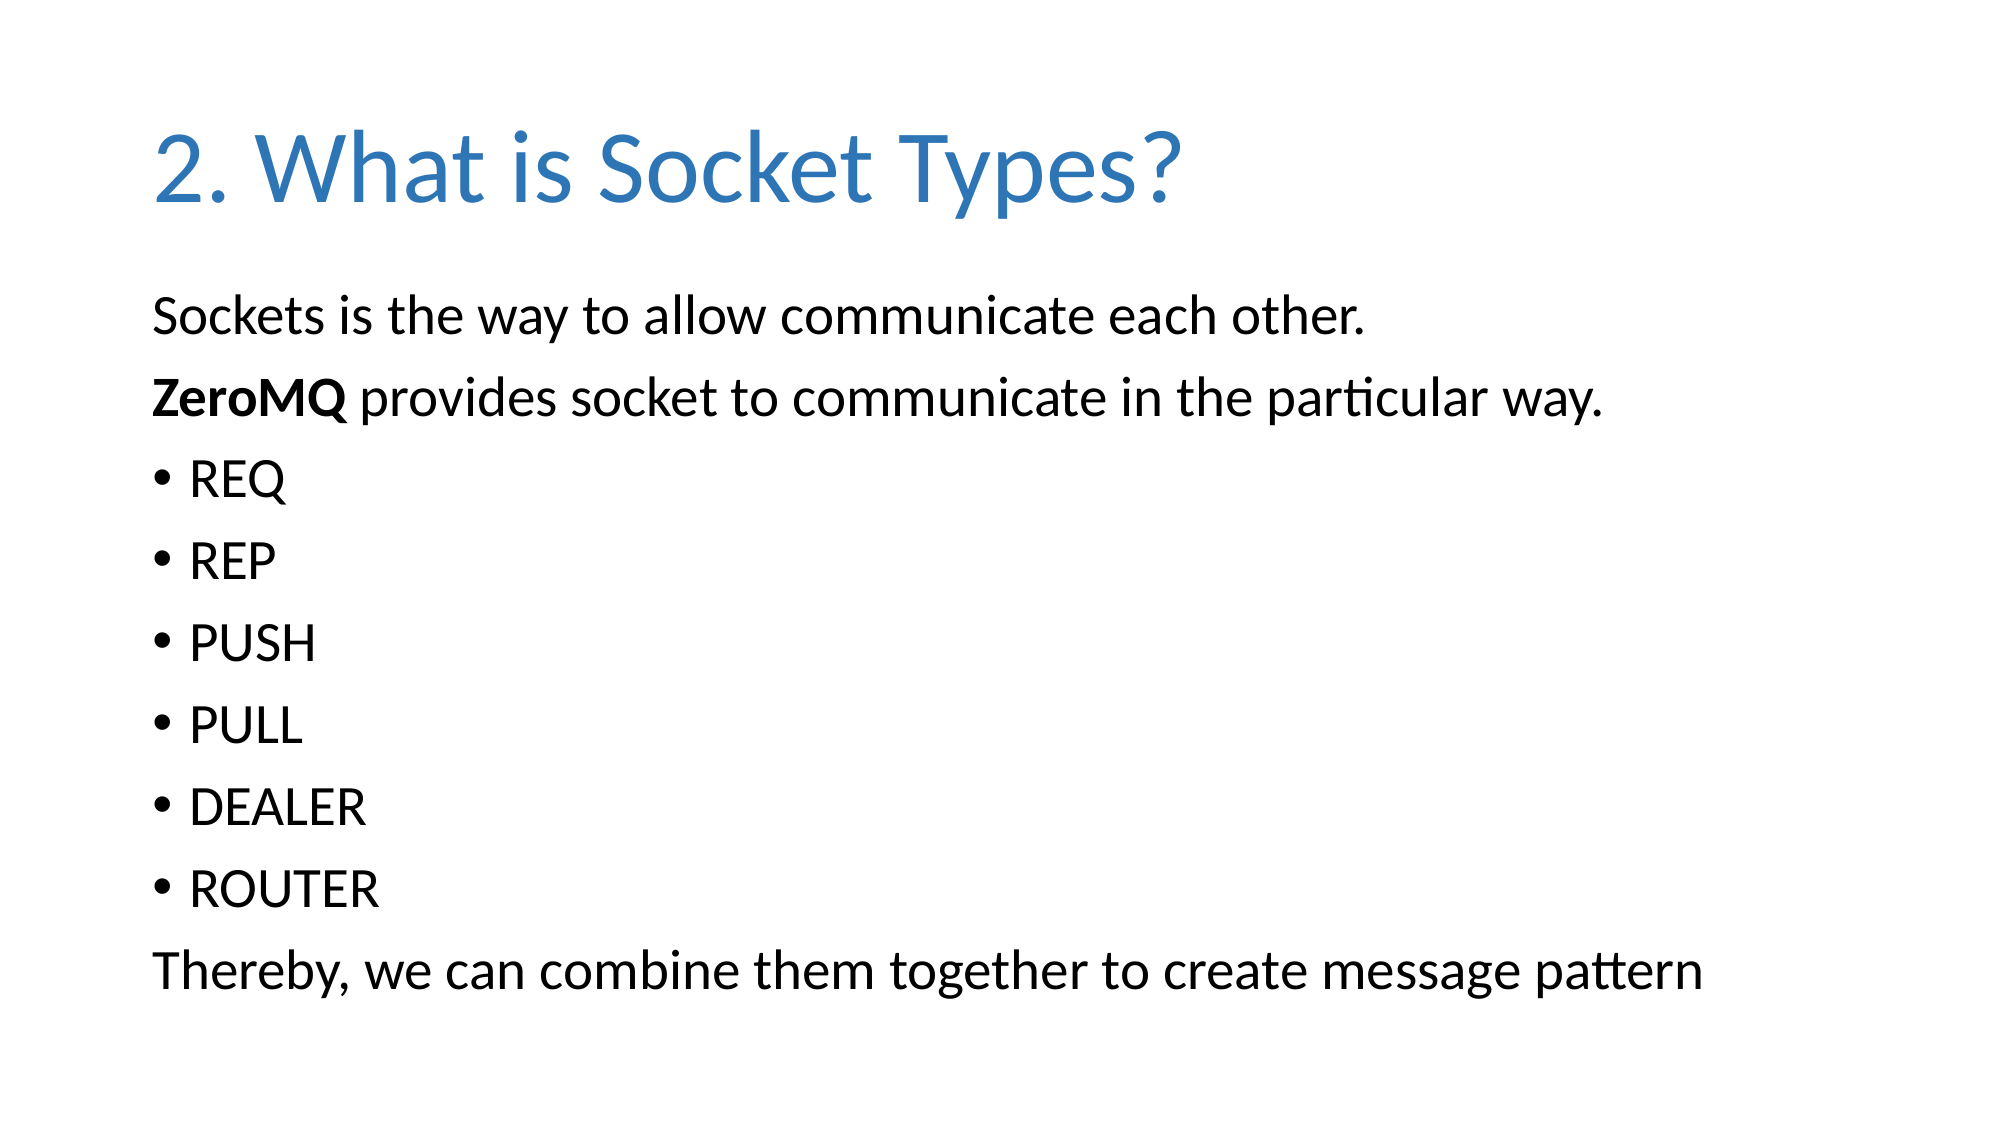

# 2. What is Socket Types?
Sockets is the way to allow communicate each other.
ZeroMQ provides socket to communicate in the particular way.
REQ
REP
PUSH
PULL
DEALER
ROUTER
Thereby, we can combine them together to create message pattern